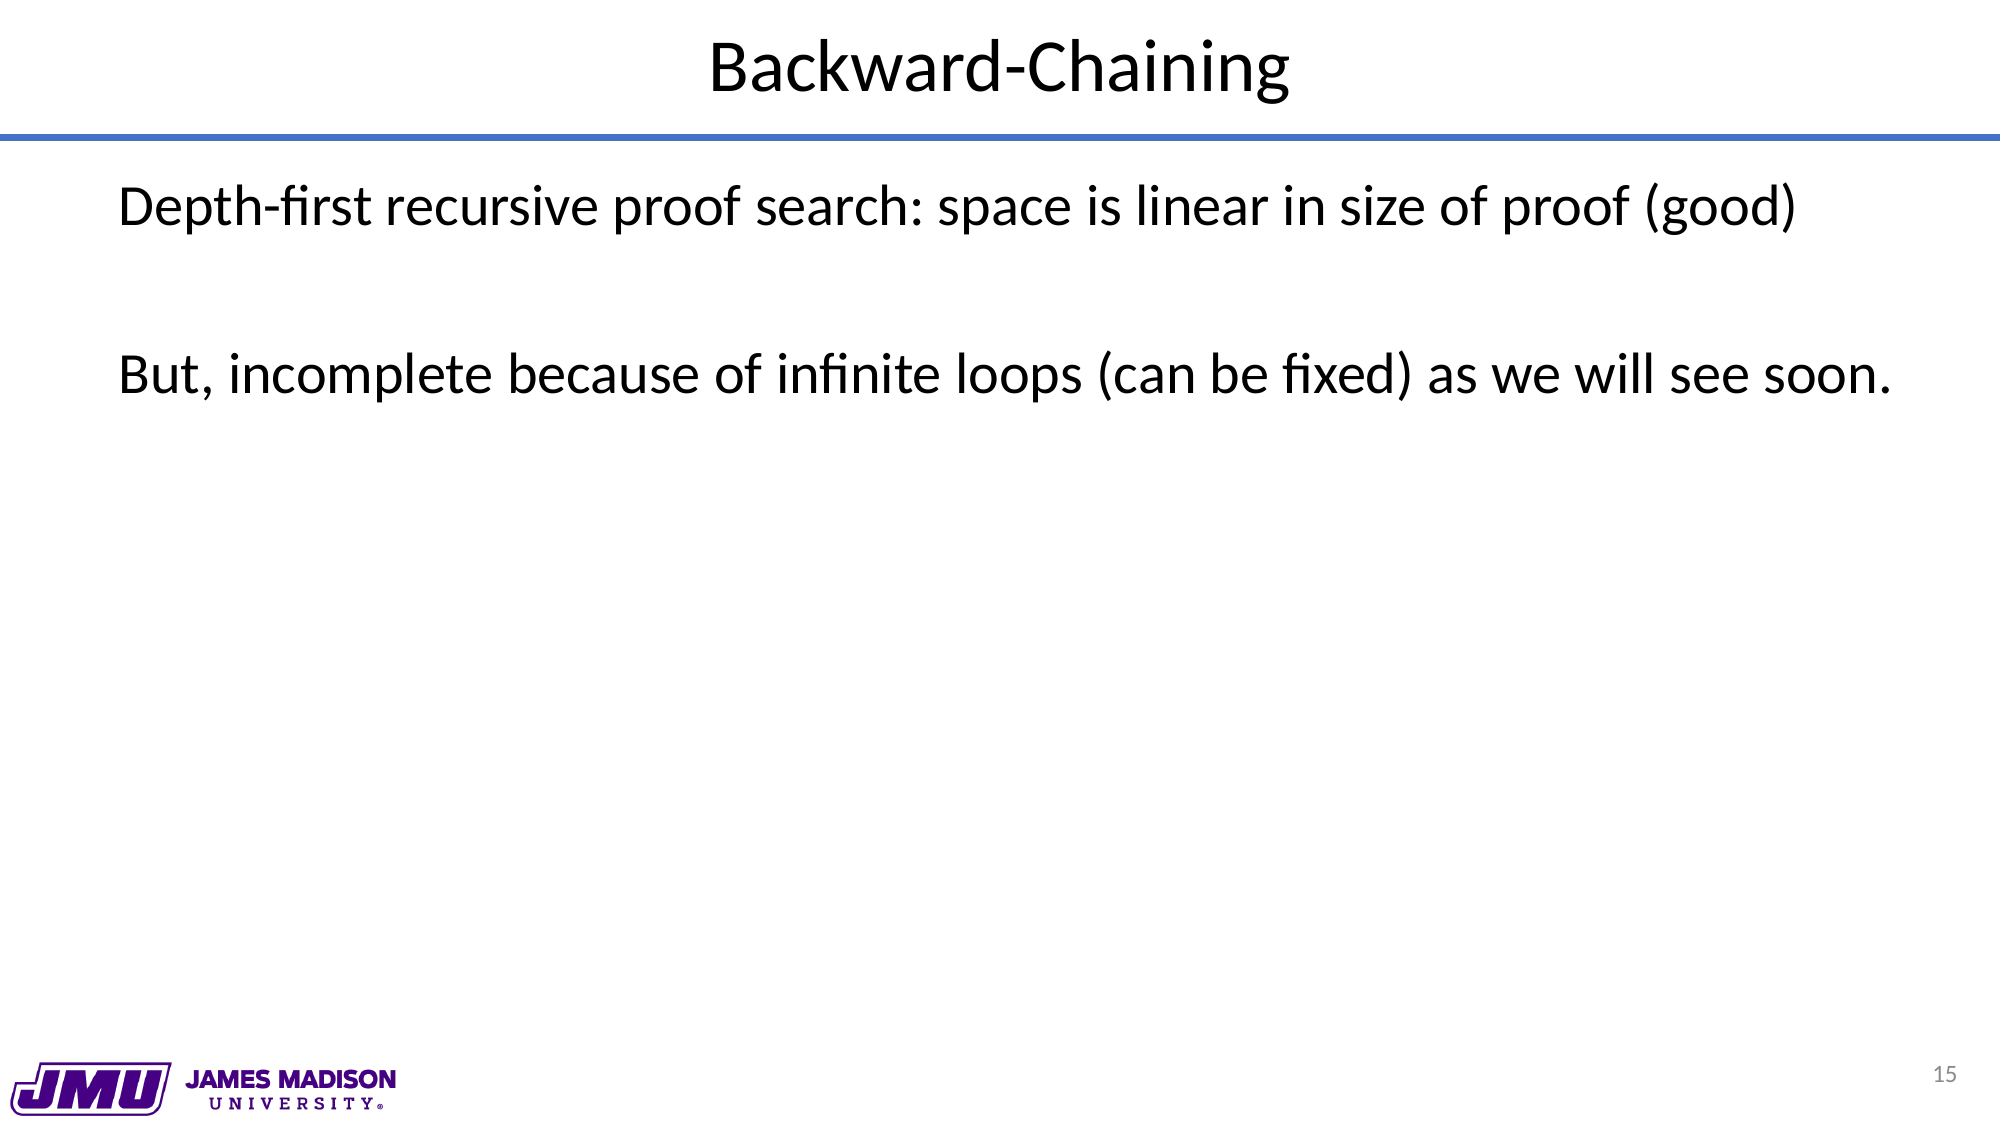

# Backward-Chaining
Depth-first recursive proof search: space is linear in size of proof (good)

But, incomplete because of infinite loops (can be fixed) as we will see soon.
15